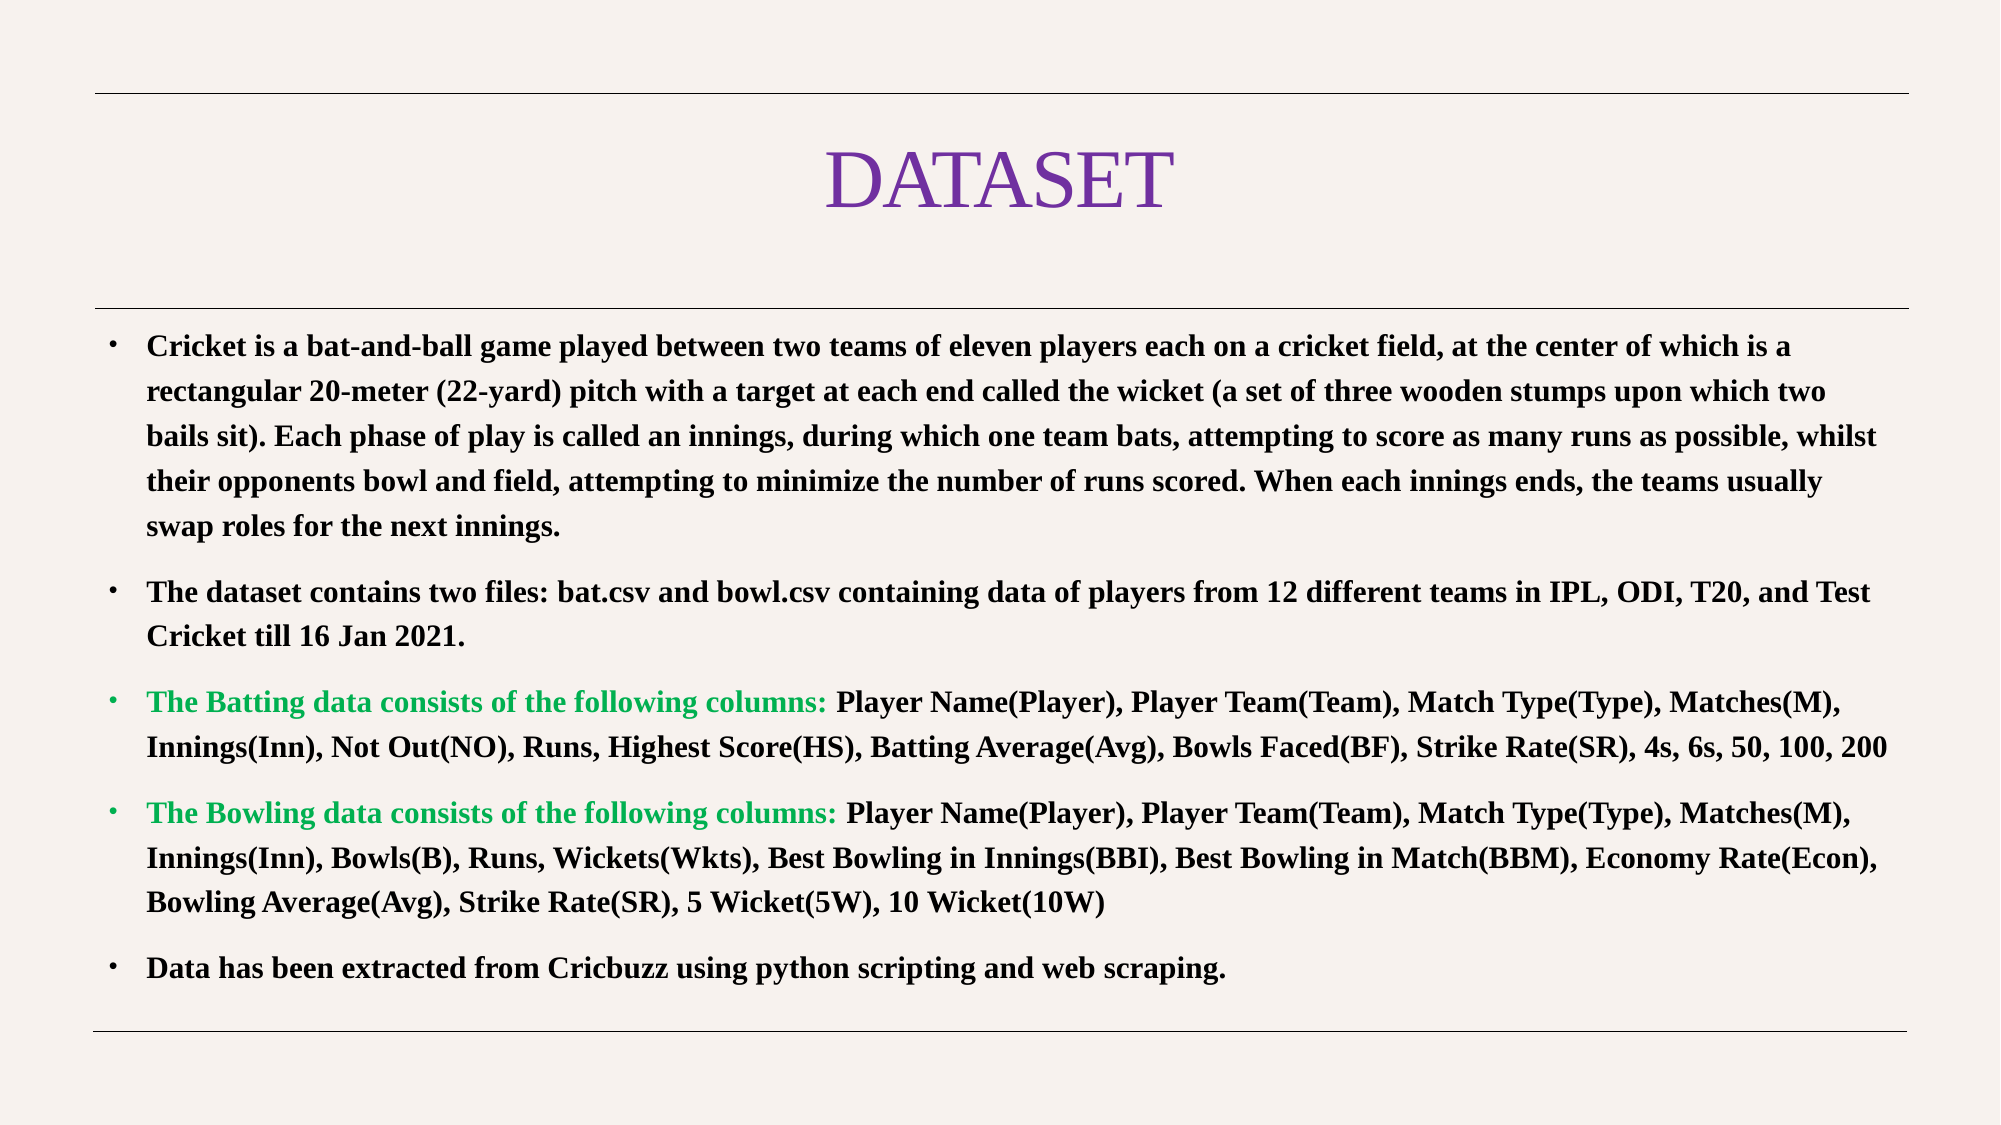

# DATASET
Cricket is a bat-and-ball game played between two teams of eleven players each on a cricket field, at the center of which is a rectangular 20-meter (22-yard) pitch with a target at each end called the wicket (a set of three wooden stumps upon which two bails sit). Each phase of play is called an innings, during which one team bats, attempting to score as many runs as possible, whilst their opponents bowl and field, attempting to minimize the number of runs scored. When each innings ends, the teams usually swap roles for the next innings.
The dataset contains two files: bat.csv and bowl.csv containing data of players from 12 different teams in IPL, ODI, T20, and Test Cricket till 16 Jan 2021.
The Batting data consists of the following columns: Player Name(Player), Player Team(Team), Match Type(Type), Matches(M), Innings(Inn), Not Out(NO), Runs, Highest Score(HS), Batting Average(Avg), Bowls Faced(BF), Strike Rate(SR), 4s, 6s, 50, 100, 200
The Bowling data consists of the following columns: Player Name(Player), Player Team(Team), Match Type(Type), Matches(M), Innings(Inn), Bowls(B), Runs, Wickets(Wkts), Best Bowling in Innings(BBI), Best Bowling in Match(BBM), Economy Rate(Econ), Bowling Average(Avg), Strike Rate(SR), 5 Wicket(5W), 10 Wicket(10W)
Data has been extracted from Cricbuzz using python scripting and web scraping.